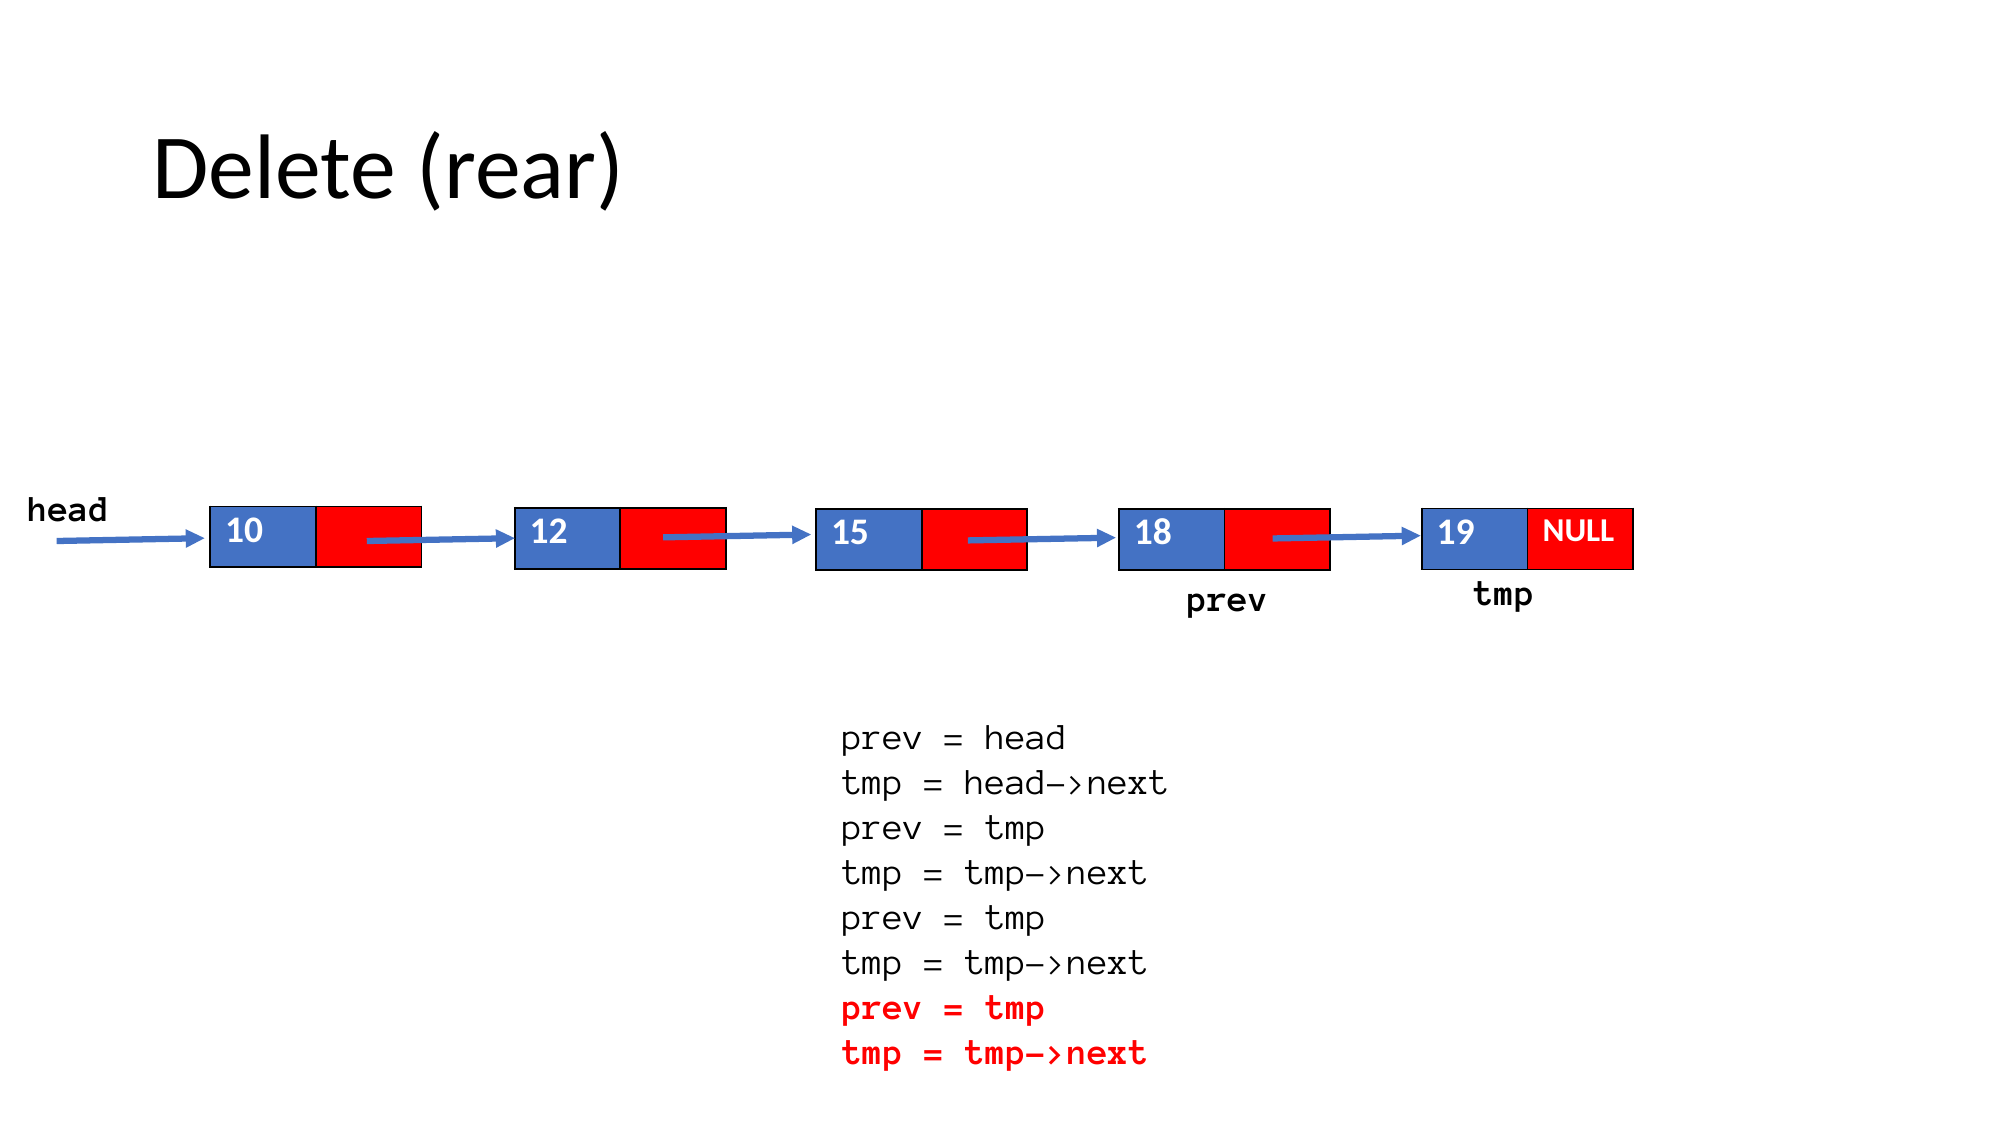

# Delete (rear)

head
| 10 |  |
| --- | --- |
| 12 |  |
| --- | --- |
| 19 | NULL |
| --- | --- |
| 18 |  |
| --- | --- |
| 15 |  |
| --- | --- |
tmp
prev
prev = head
tmp = head->next
prev = tmp
tmp = tmp->next
prev = tmp
tmp = tmp->next
prev = tmp
tmp = tmp->next